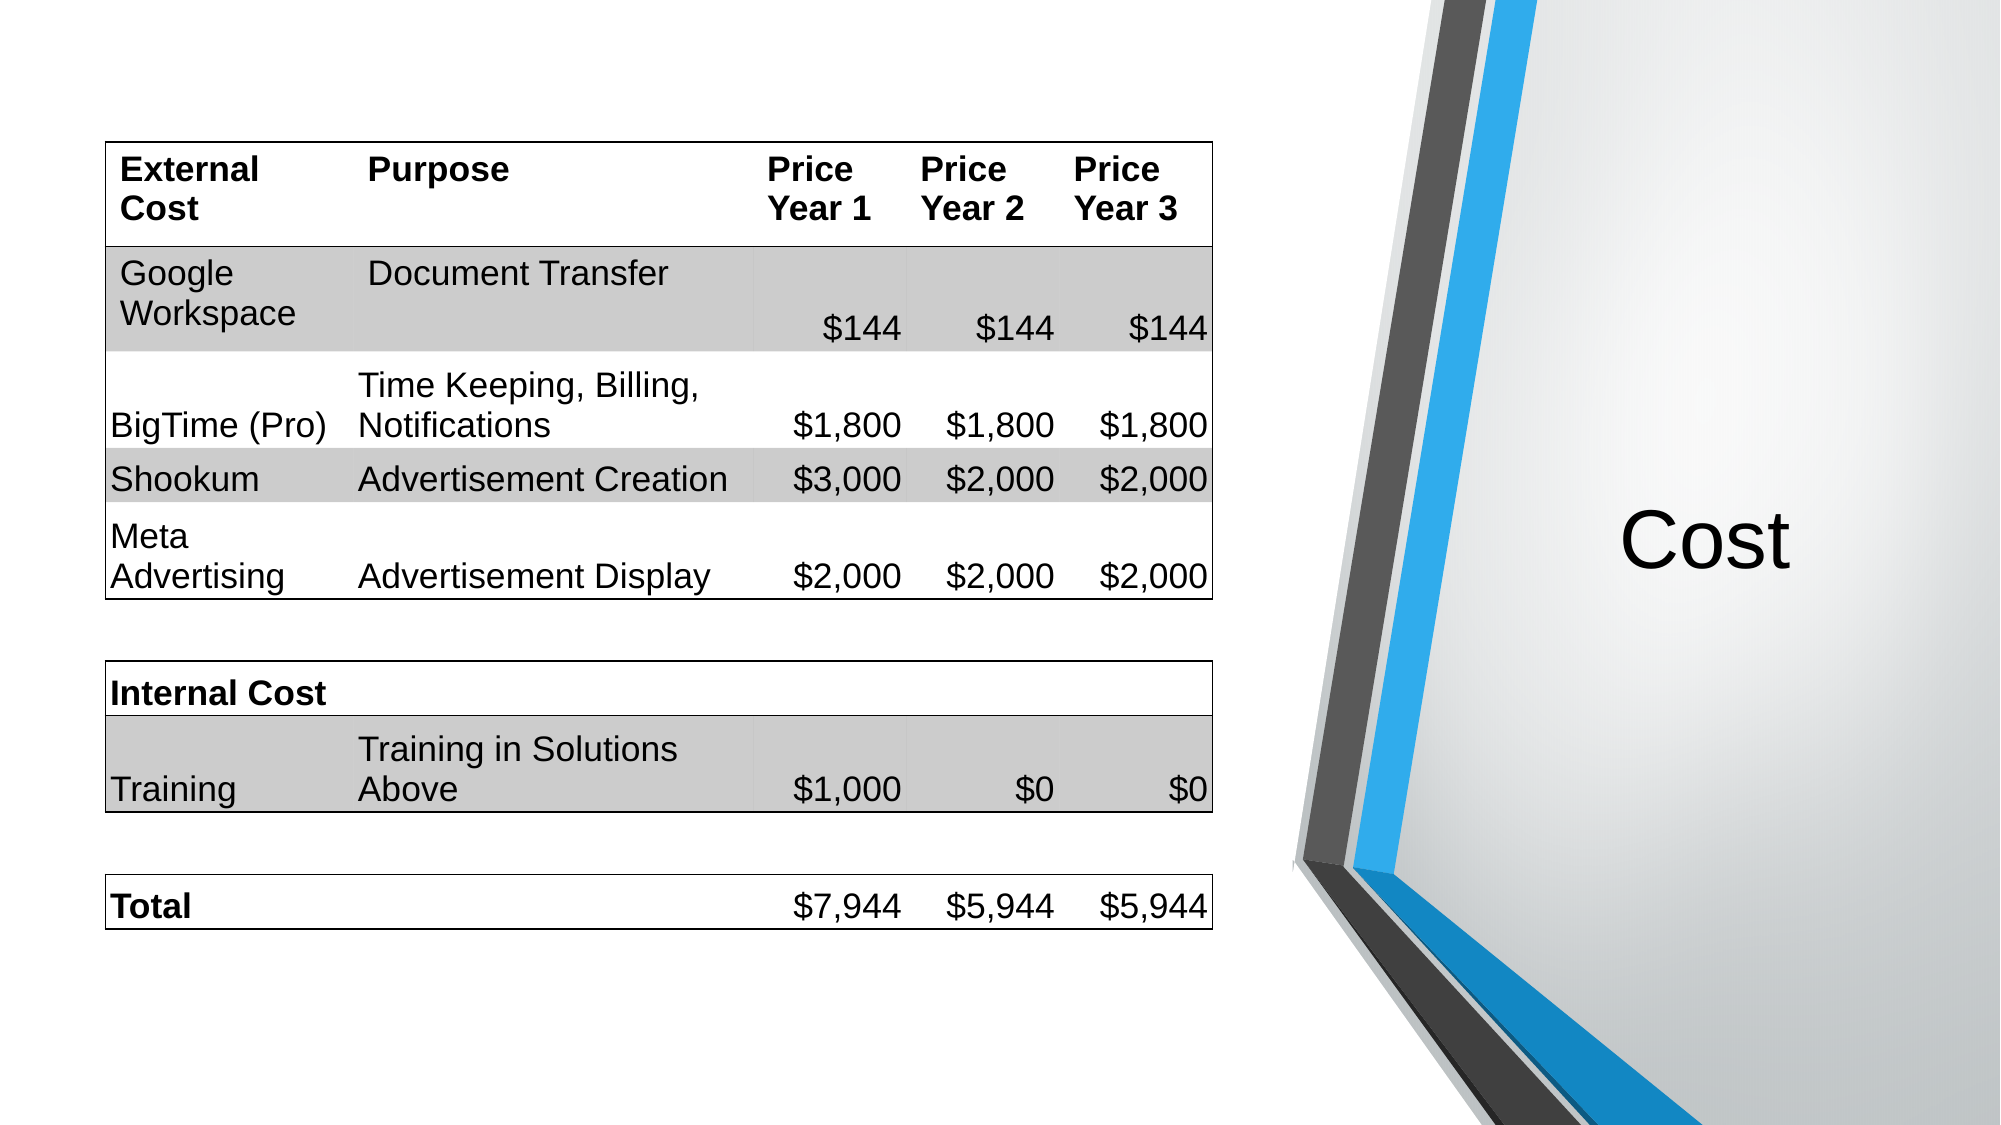

| External Cost | Purpose | Price Year 1 | Price Year 2 | Price Year 3 |
| --- | --- | --- | --- | --- |
| Google Workspace | Document Transfer | $144 | $144 | $144 |
| BigTime (Pro) | Time Keeping, Billing, Notifications | $1,800 | $1,800 | $1,800 |
| Shookum | Advertisement Creation | $3,000 | $2,000 | $2,000 |
| Meta Advertising | Advertisement Display | $2,000 | $2,000 | $2,000 |
|  |  |  |  |  |
| Internal Cost |  |  |  |  |
| Training | Training in Solutions Above | $1,000 | $0 | $0 |
|  |  |  |  |  |
| Total |  | $7,944 | $5,944 | $5,944 |
# Cost